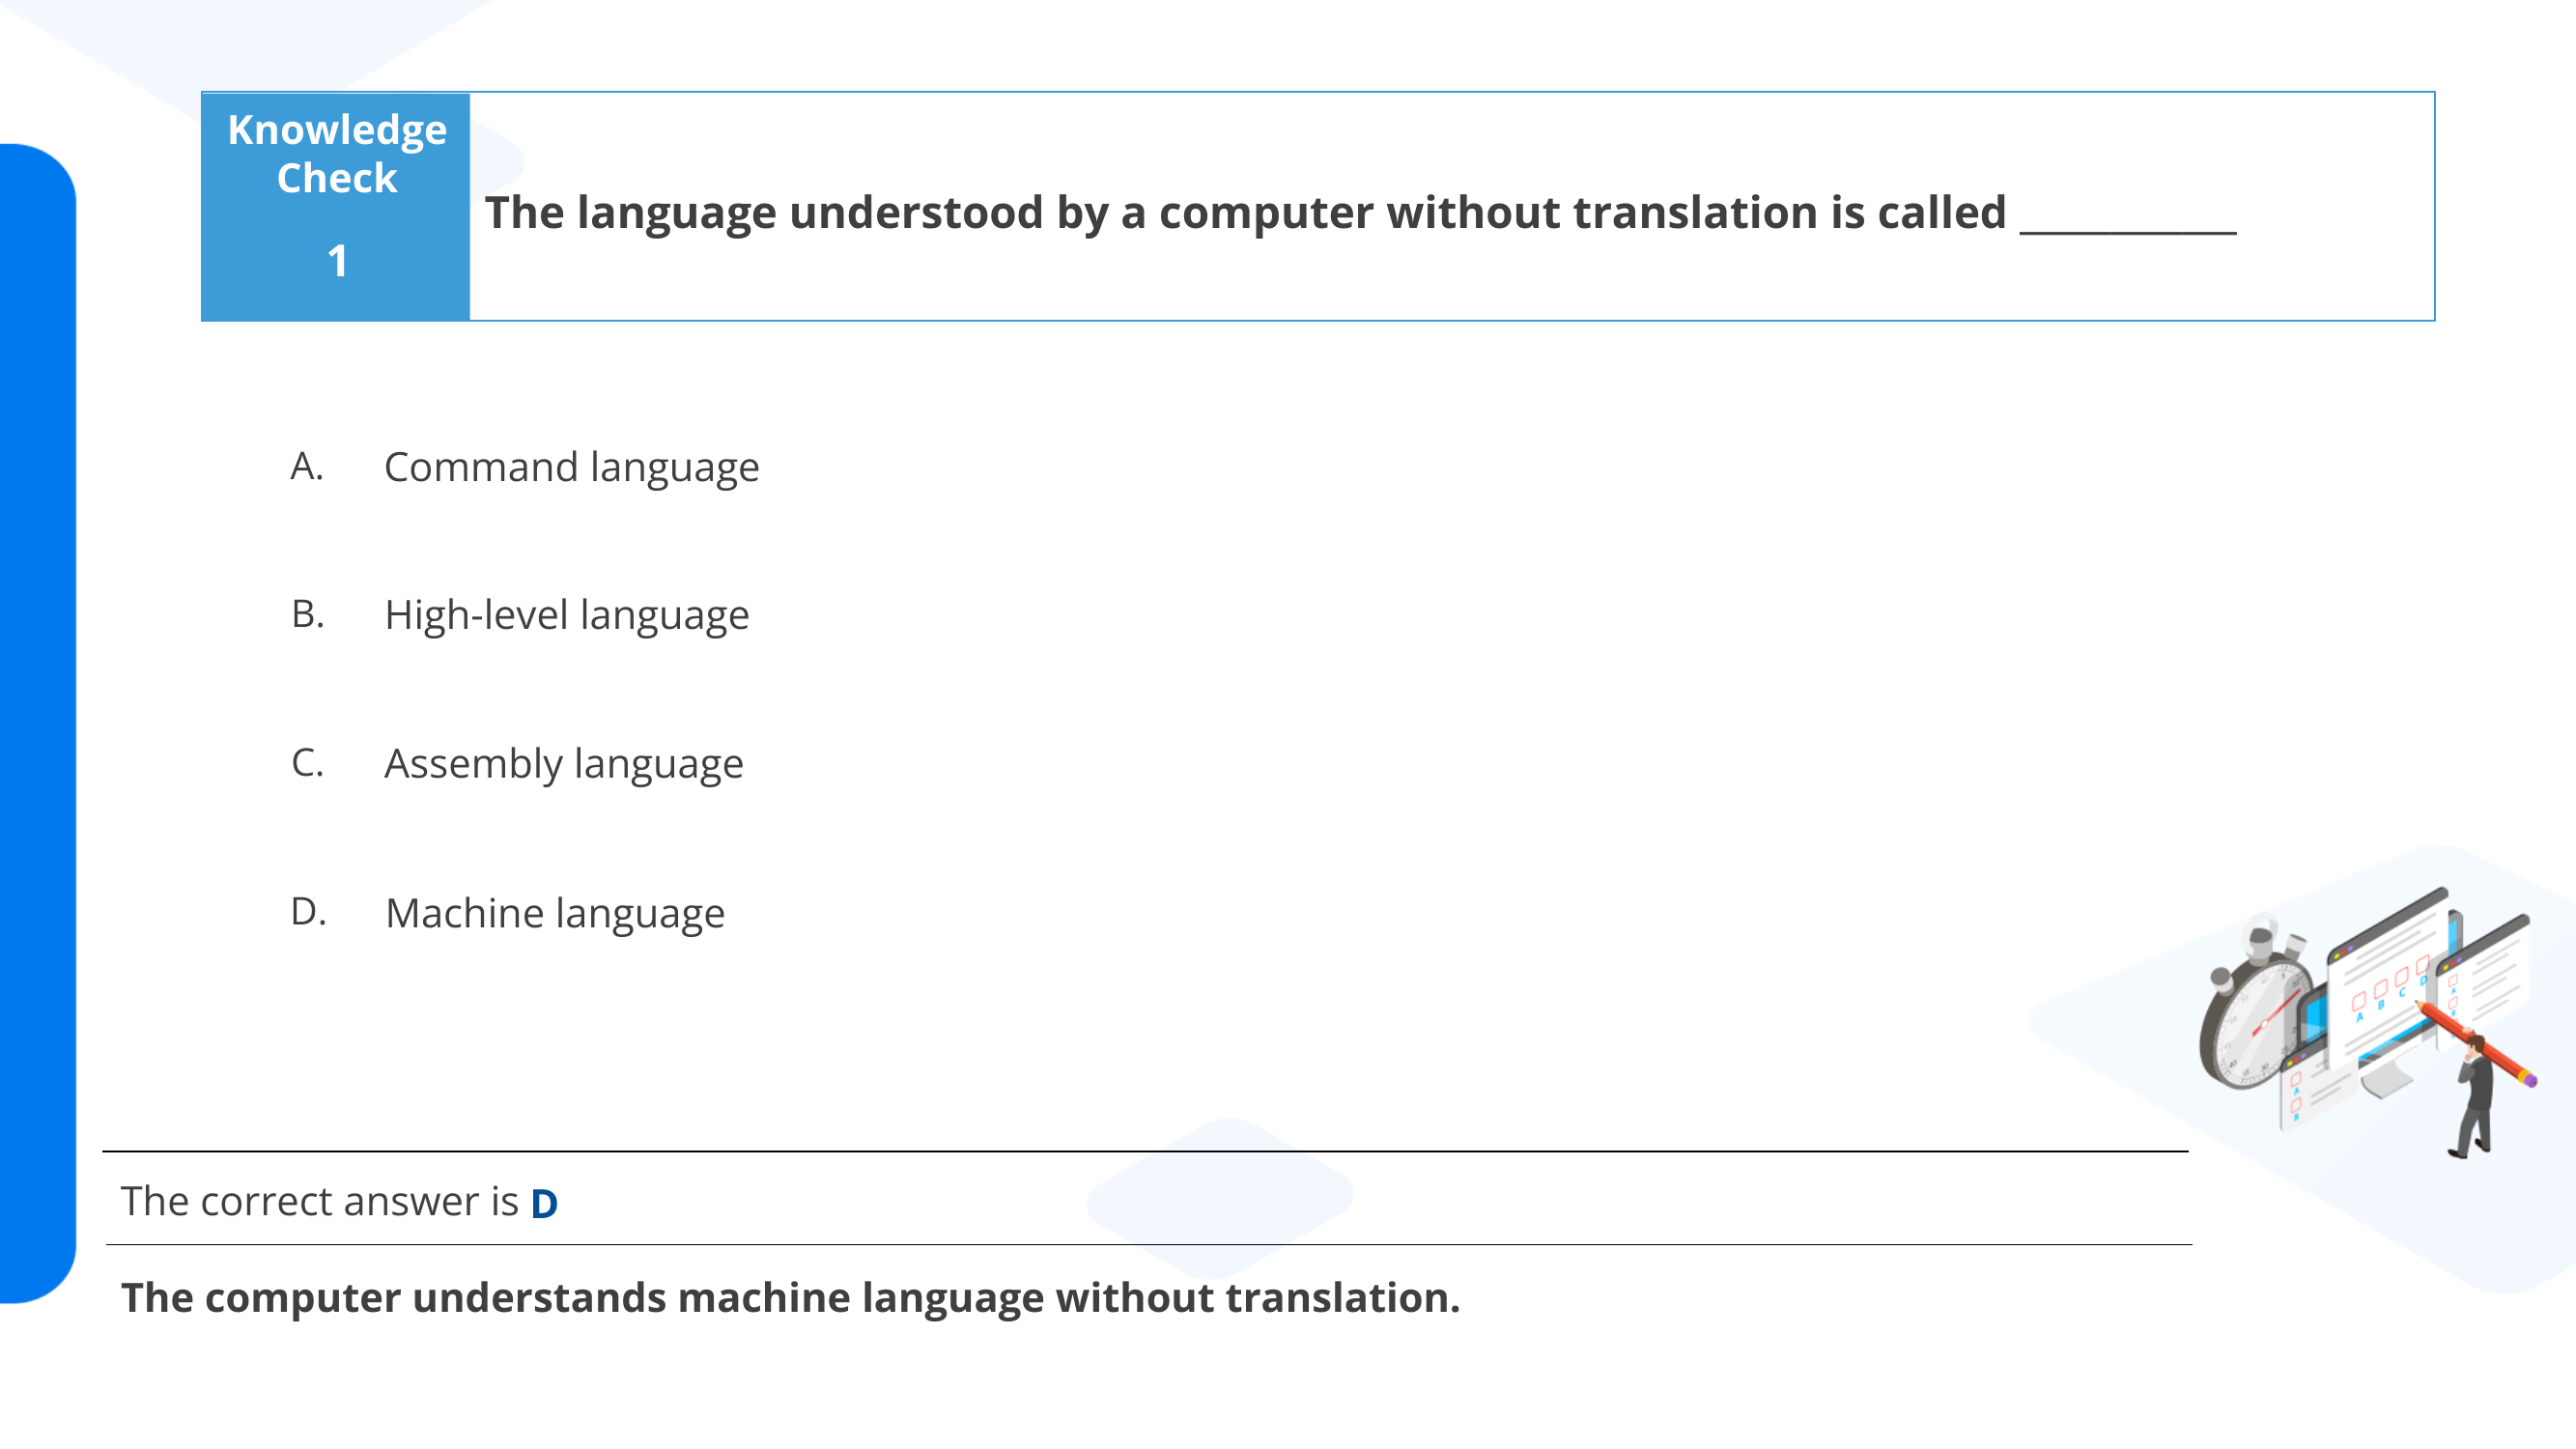

The language understood by a computer without translation is called ____________
1
Command language
High-level language
Assembly language
Machine language
D
The computer understands machine language without translation.